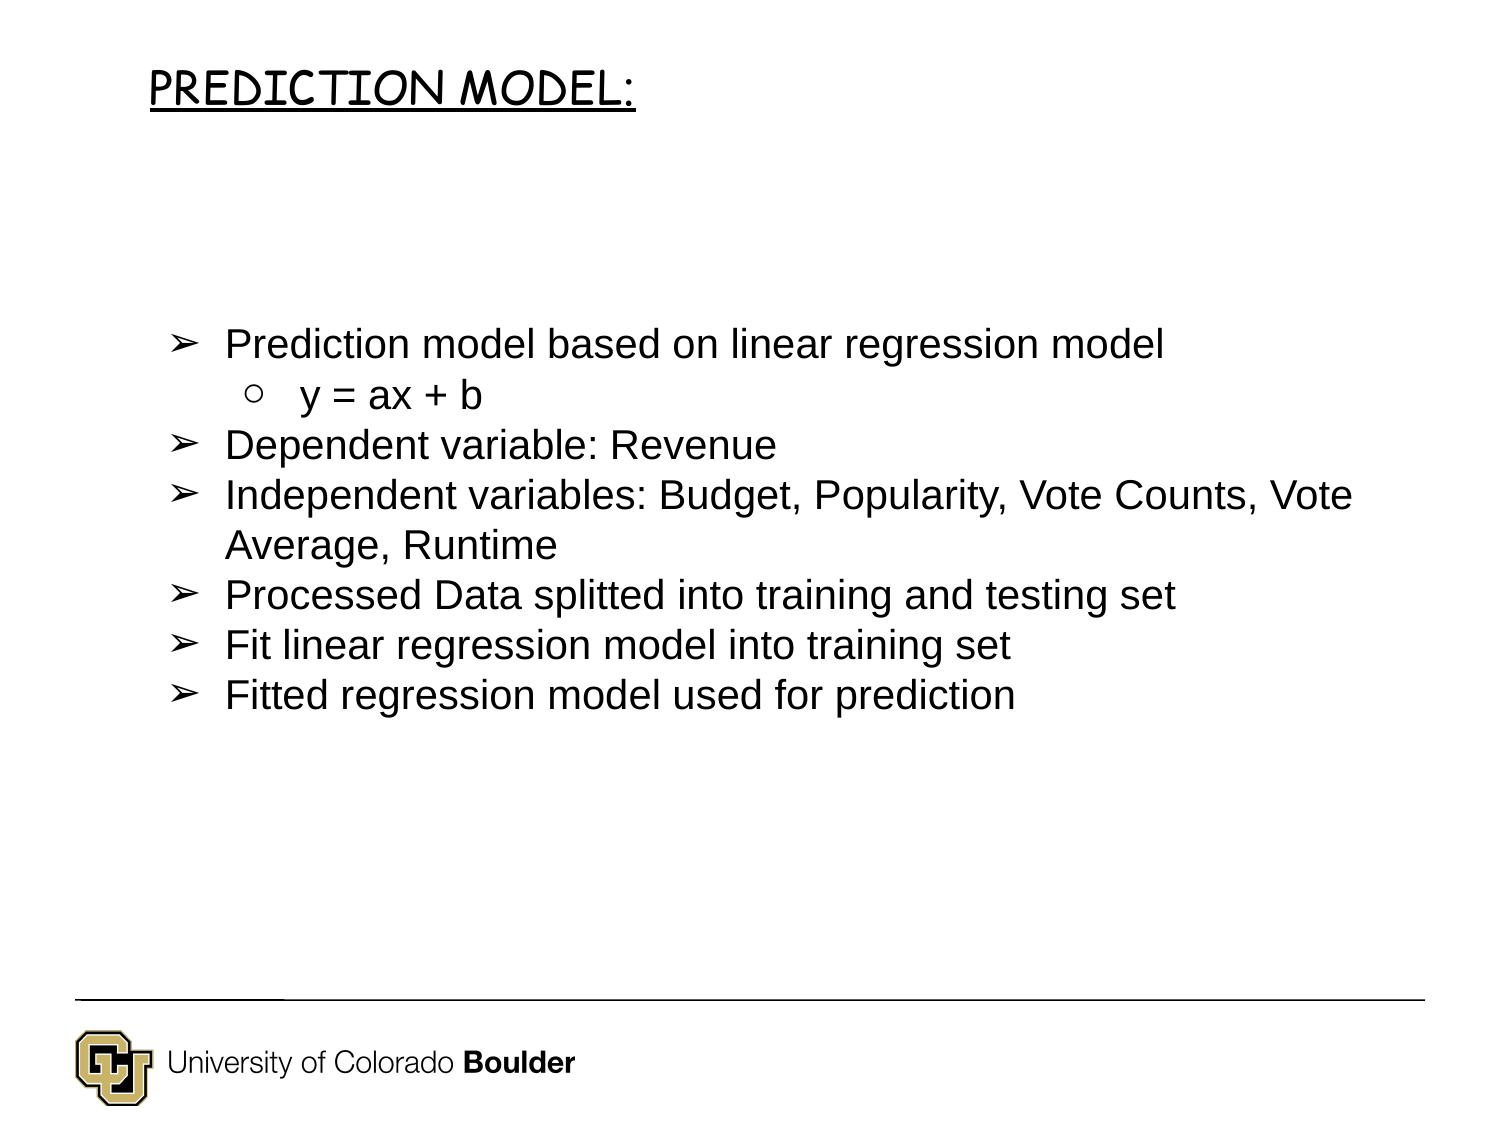

PREDICTION MODEL:
Prediction model based on linear regression model
y = ax + b
Dependent variable: Revenue
Independent variables: Budget, Popularity, Vote Counts, Vote Average, Runtime
Processed Data splitted into training and testing set
Fit linear regression model into training set
Fitted regression model used for prediction